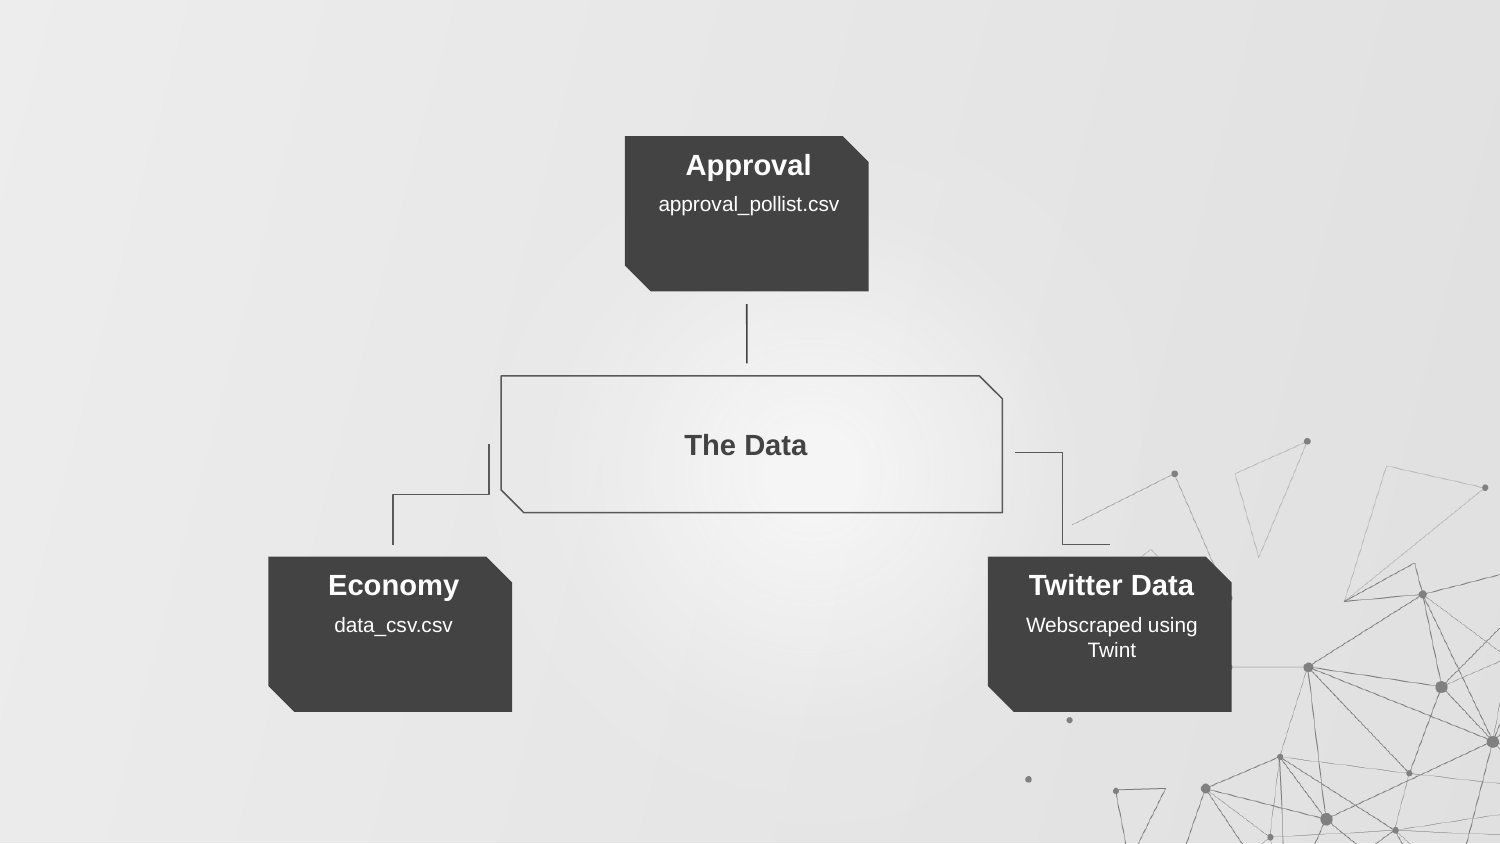

Approval

approval_pollist.csv

The Data
Economy
Twitter Data

data_csv.csv
Webscraped using Twint